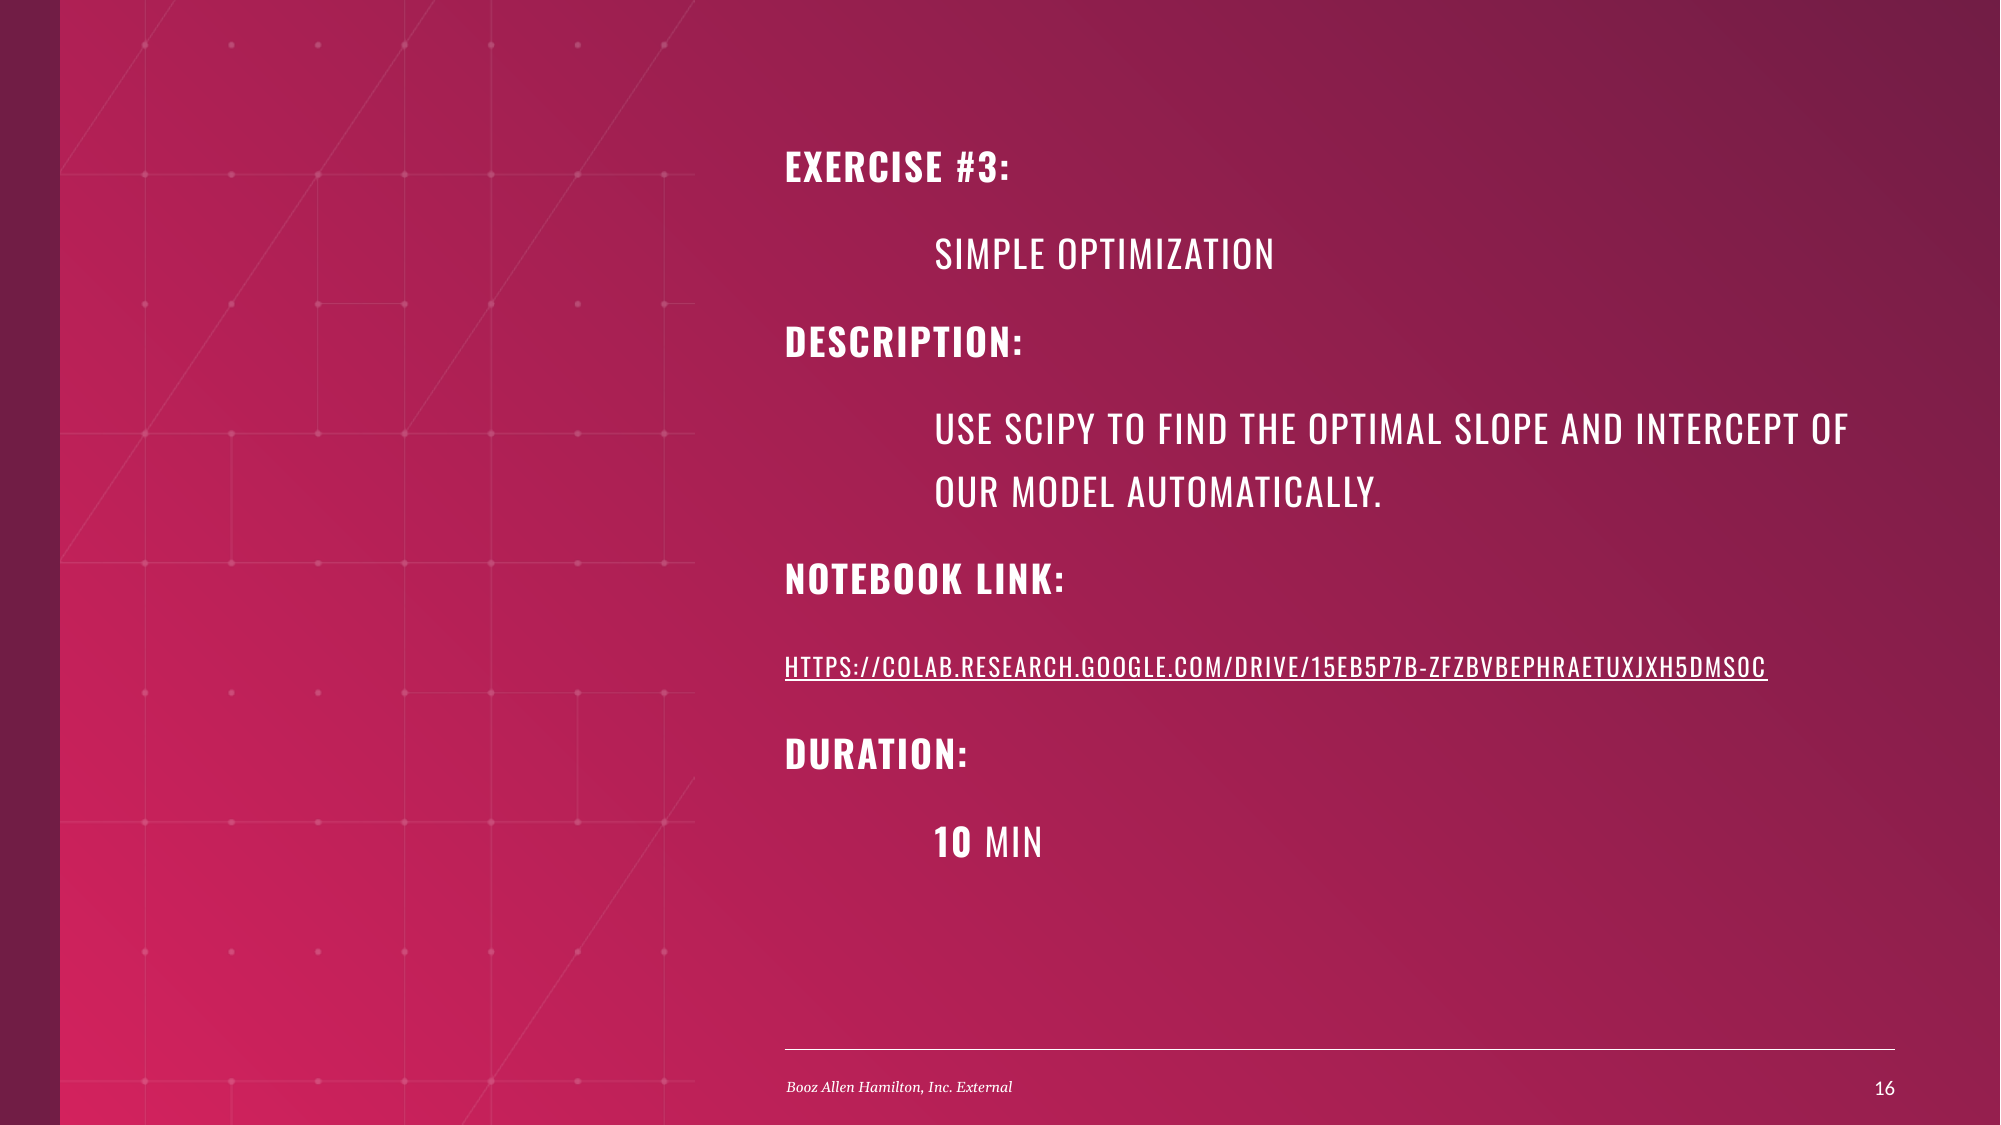

Exercise #3:
	simple Optimization
Description:
	Use SciPy to find the optimal slope and intercept of 	our model automatically.
Notebook link:
https://colab.research.google.com/drive/15EB5P7B-ZfZbVBEpHraetUxJxh5dms0c
Duration:
	10 min

Booz Allen Hamilton, Inc. External
16